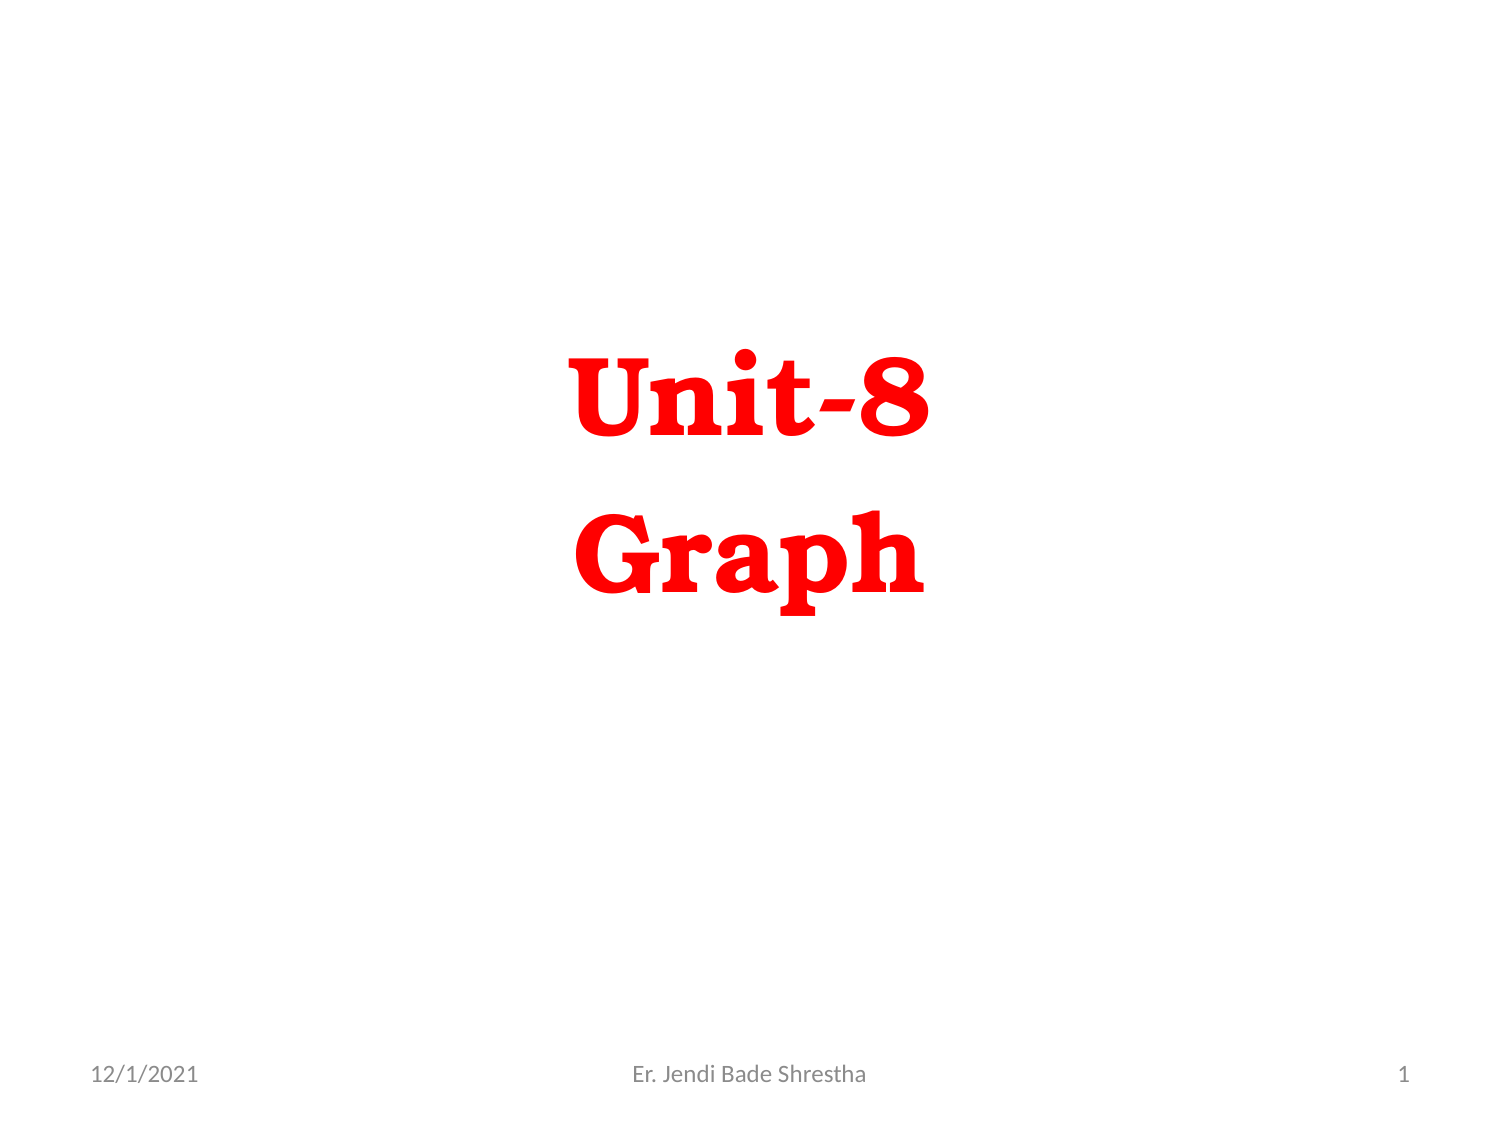

Unit-8
Graph
12/1/2021
Er. Jendi Bade Shrestha
1